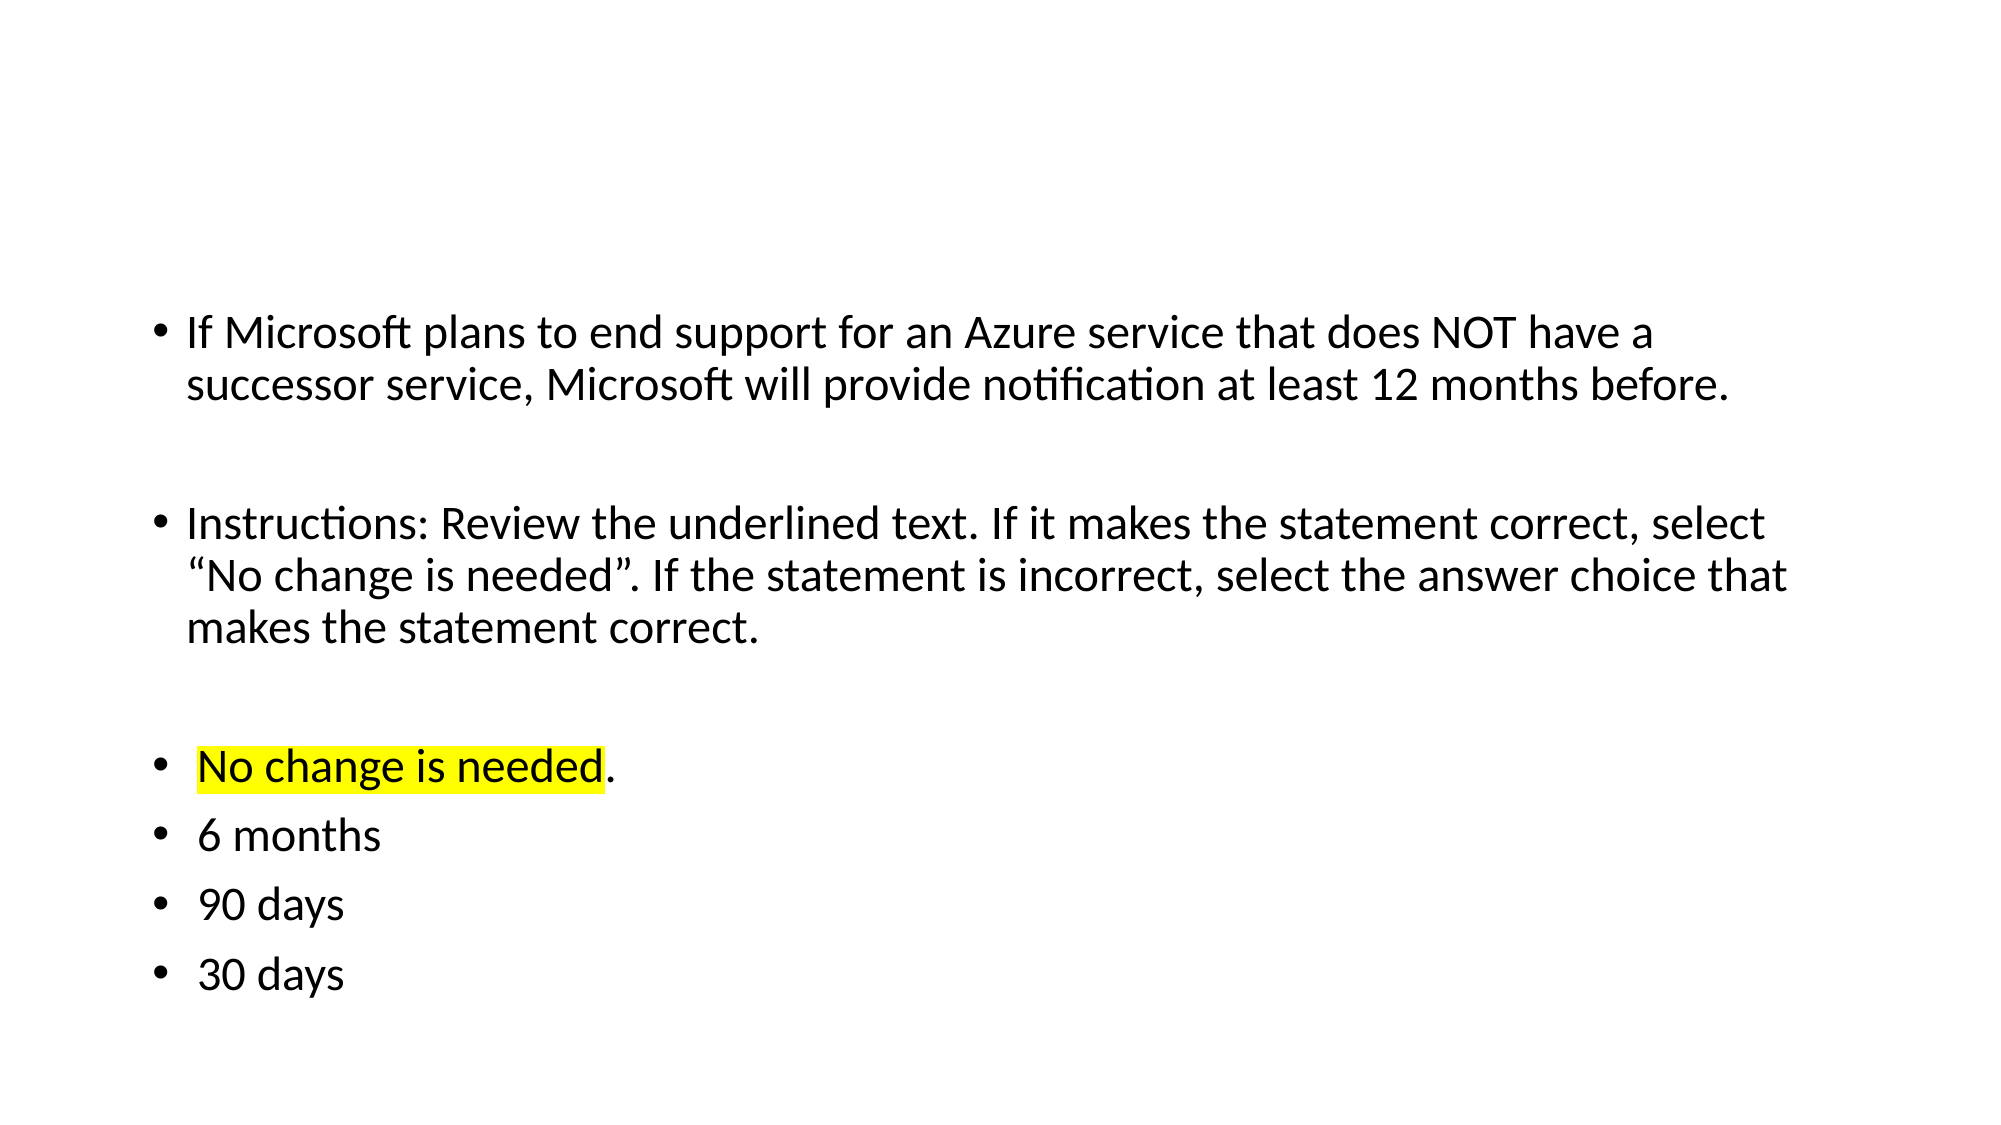

#
If Microsoft plans to end support for an Azure service that does NOT have a successor service, Microsoft will provide notification at least 12 months before.

Instructions: Review the underlined text. If it makes the statement correct, select “No change is needed”. If the statement is incorrect, select the answer choice that makes the statement correct.

 No change is needed.
 6 months
 90 days
 30 days